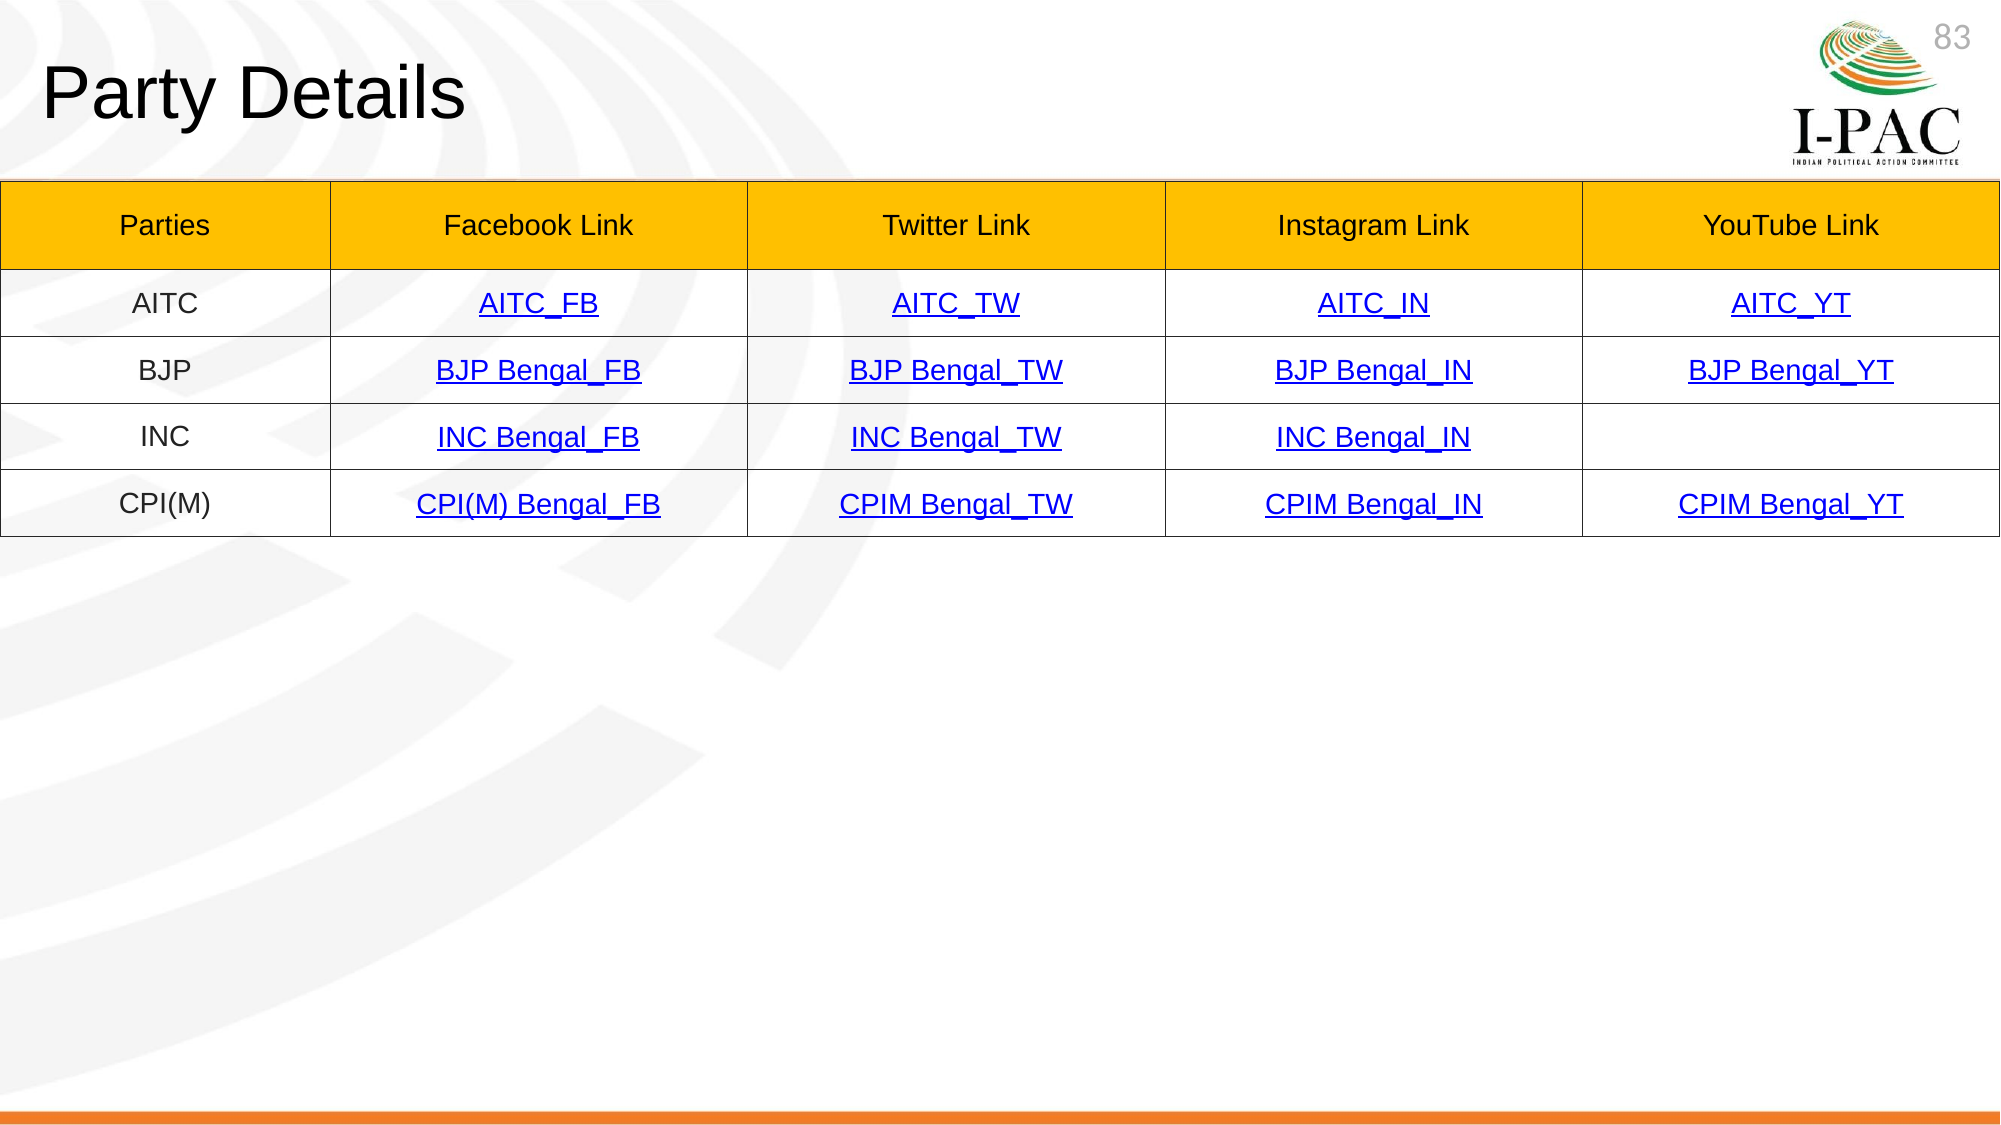

83
Party Details
| Parties | Facebook Link | Twitter Link | Instagram Link | YouTube Link |
| --- | --- | --- | --- | --- |
| AITC | AITC\_FB | AITC\_TW | AITC\_IN | AITC\_YT |
| BJP | BJP Bengal\_FB | BJP Bengal\_TW | BJP Bengal\_IN | BJP Bengal\_YT |
| INC | INC Bengal\_FB | INC Bengal\_TW | INC Bengal\_IN |  |
| CPI(M) | CPI(M) Bengal\_FB | CPIM Bengal\_TW | CPIM Bengal\_IN | CPIM Bengal\_YT |